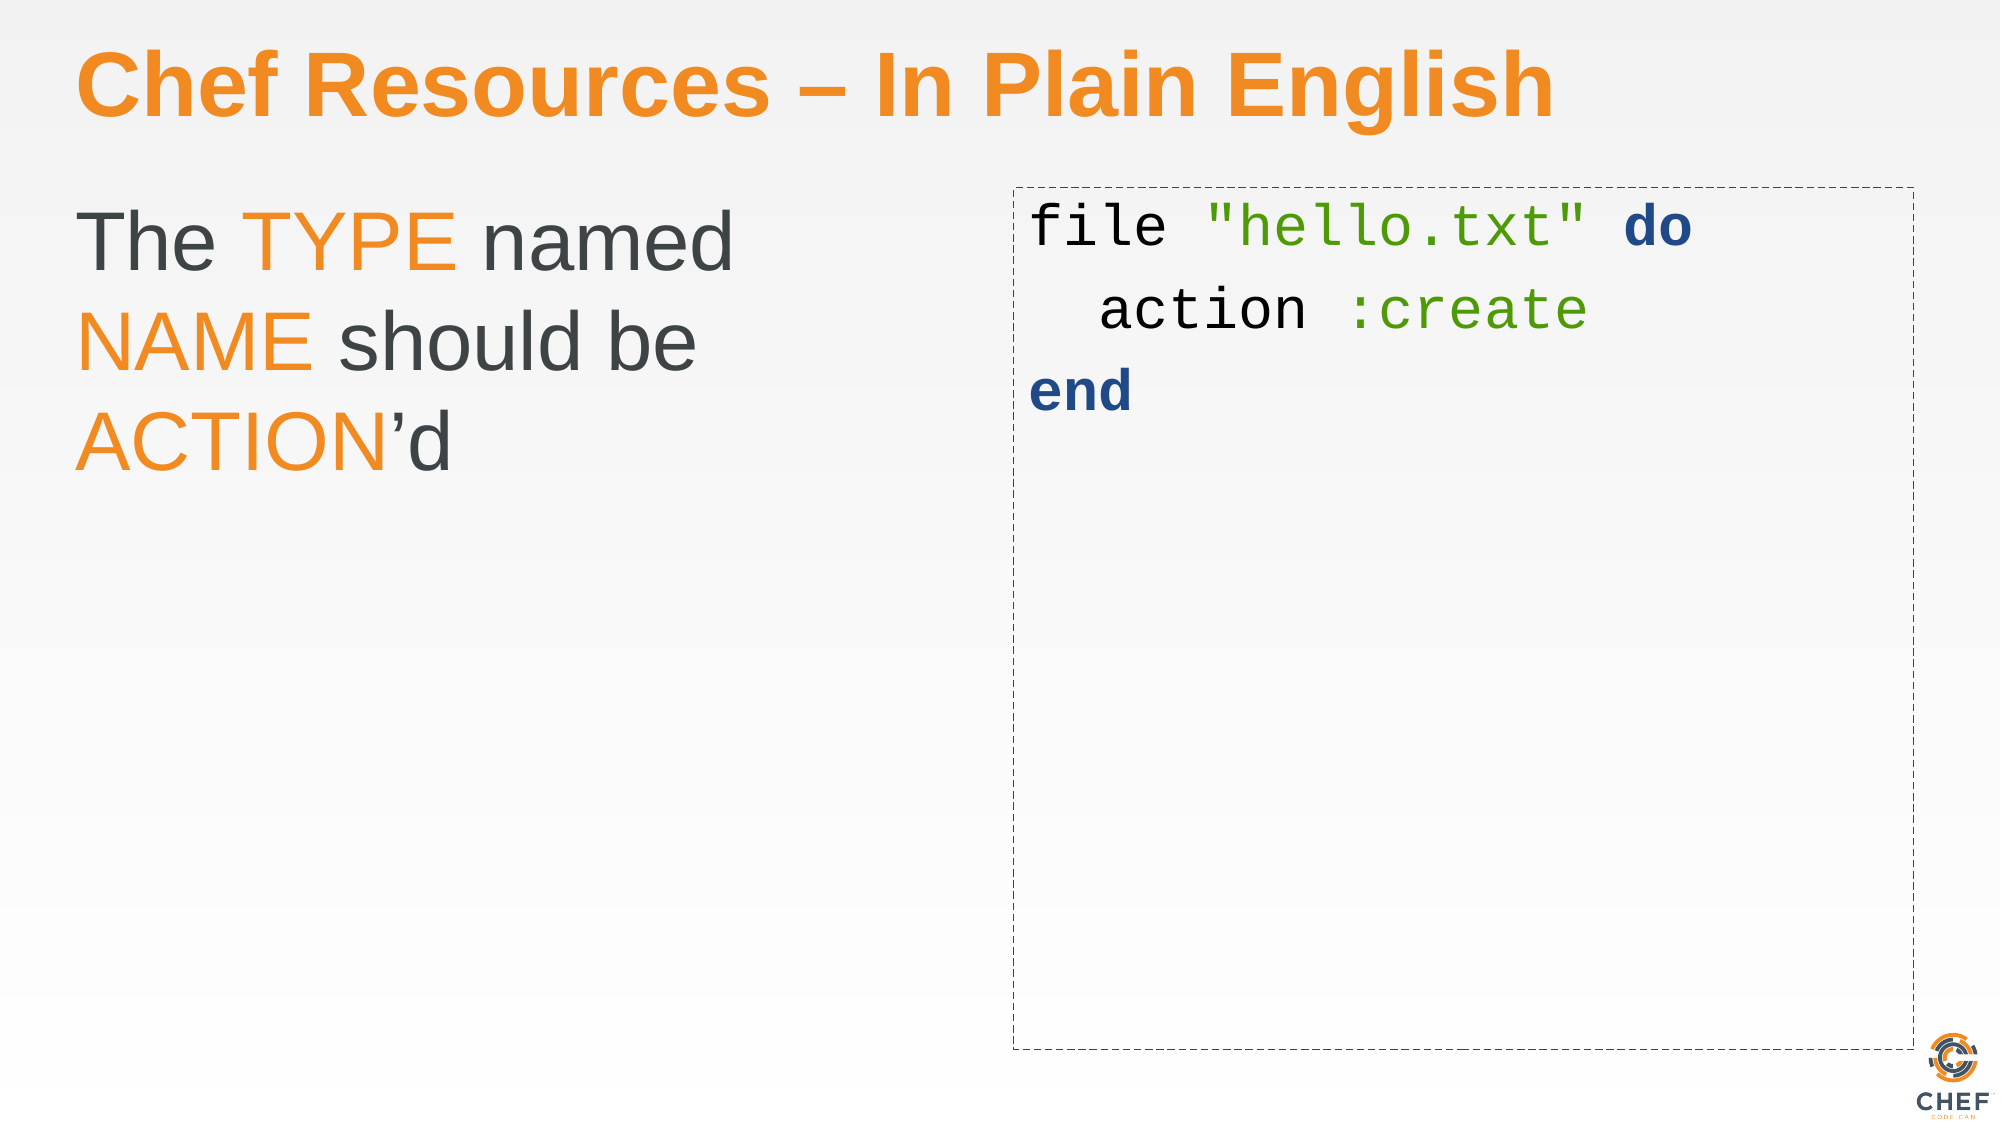

# Chef Resources – In Plain English
The TYPE named NAME should be ACTION’d

file "hello.txt" do
  action :create
end